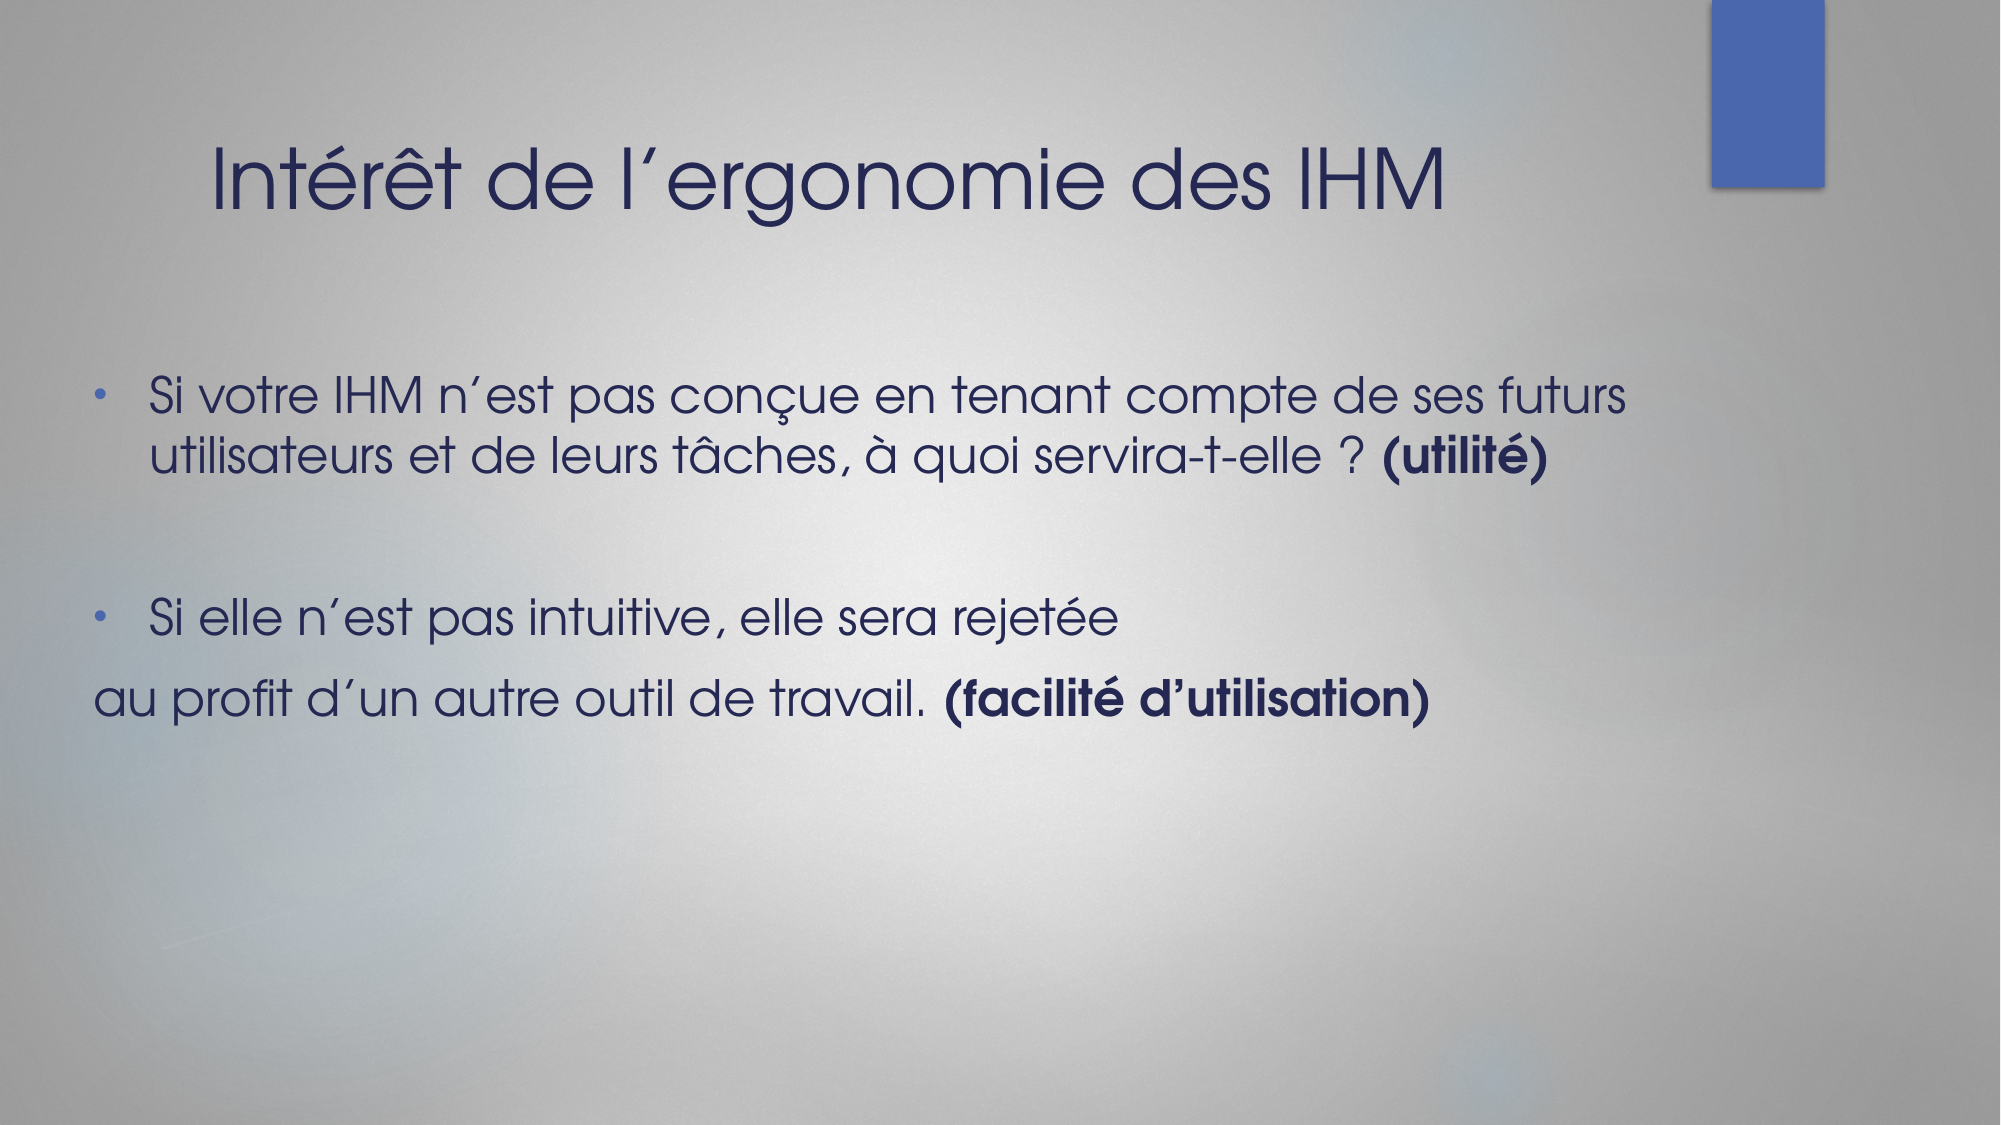

# Intérêt de l’ergonomie des IHM
Si votre IHM n’est pas conçue en tenant compte de ses futurs utilisateurs et de leurs tâches, à quoi servira-t-elle ? (utilité)

Si elle n’est pas intuitive, elle sera rejetée
au profit d’un autre outil de travail. (facilité d’utilisation)